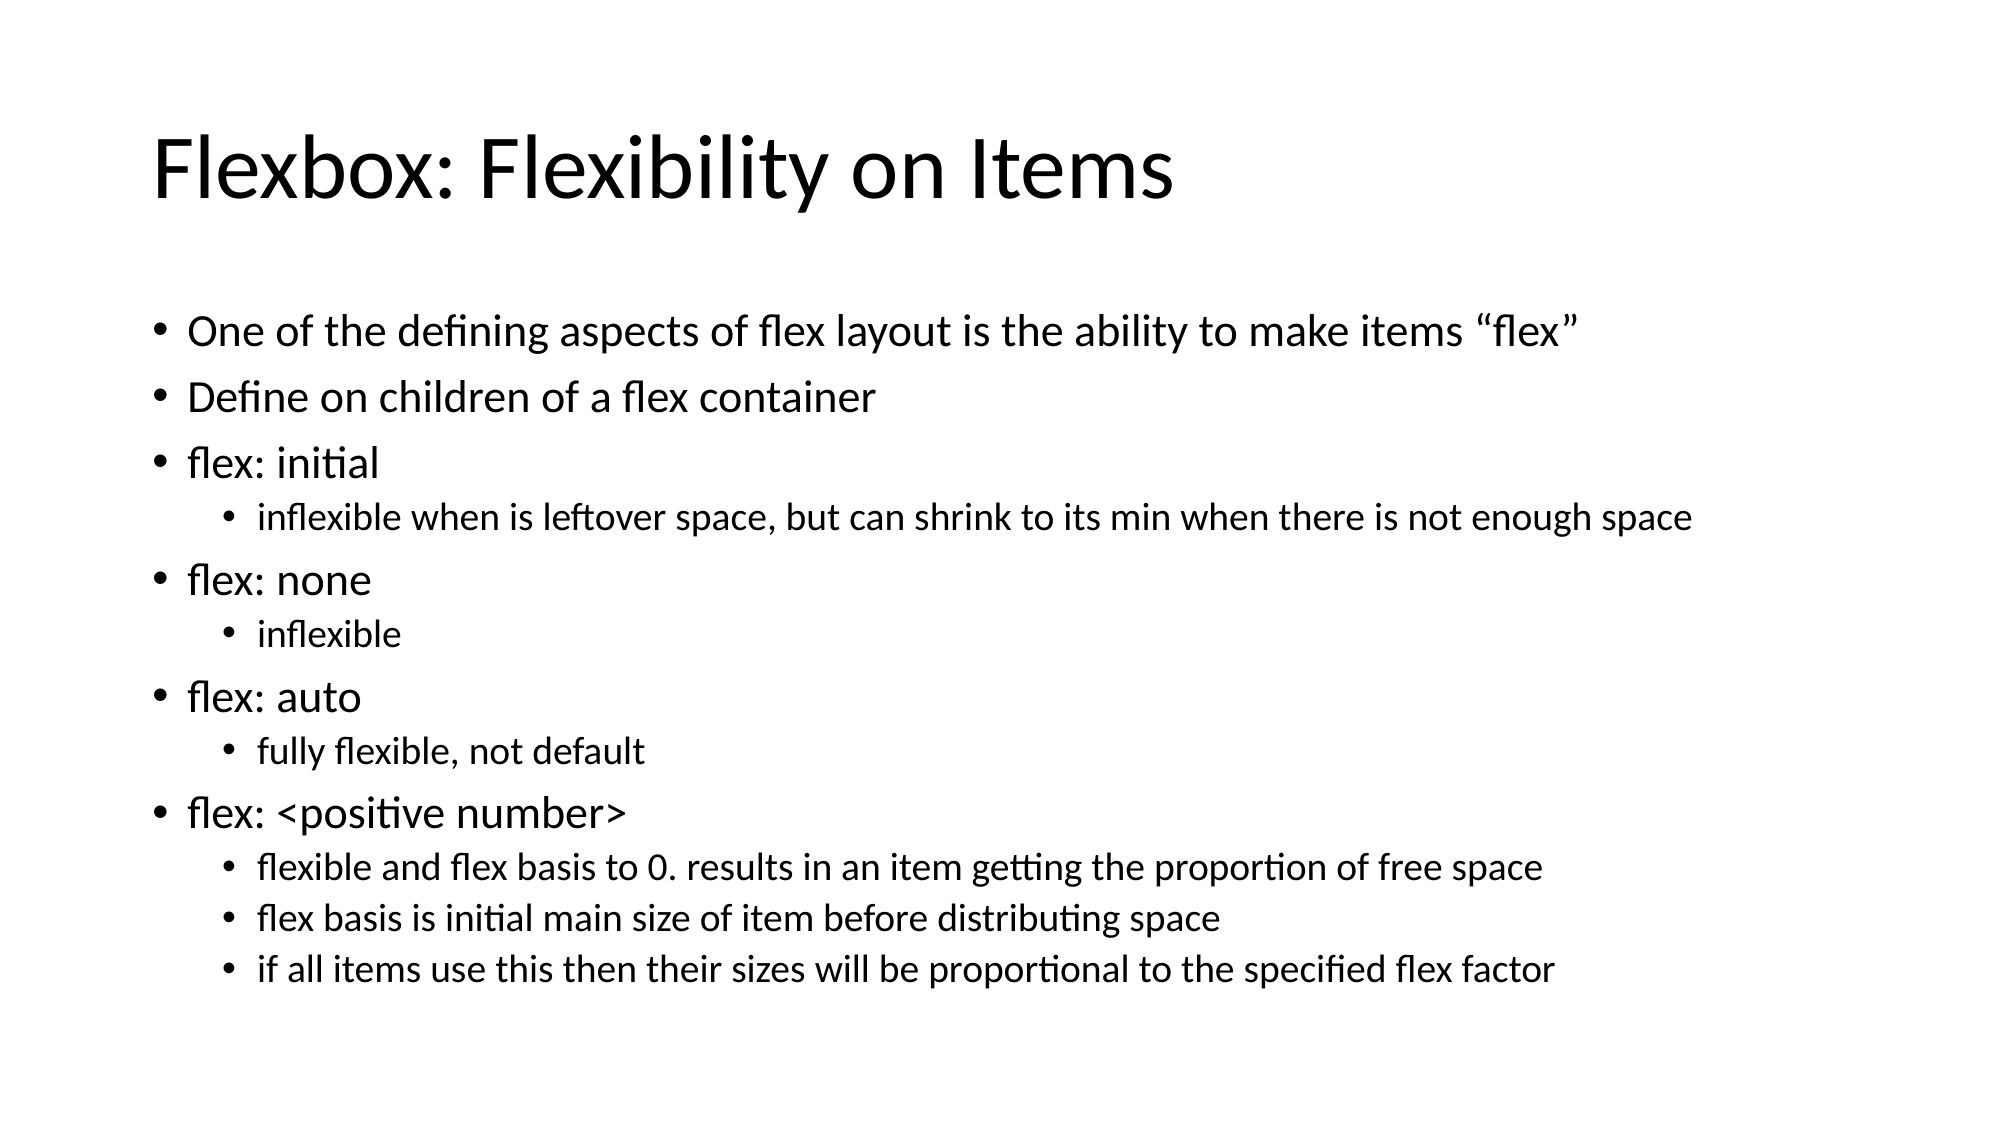

# Flexbox: Flexibility on Items
One of the defining aspects of flex layout is the ability to make items “flex”
Define on children of a flex container
flex: initial
inflexible when is leftover space, but can shrink to its min when there is not enough space
flex: none
inflexible
flex: auto
fully flexible, not default
flex: <positive number>
flexible and flex basis to 0. results in an item getting the proportion of free space
flex basis is initial main size of item before distributing space
if all items use this then their sizes will be proportional to the specified flex factor